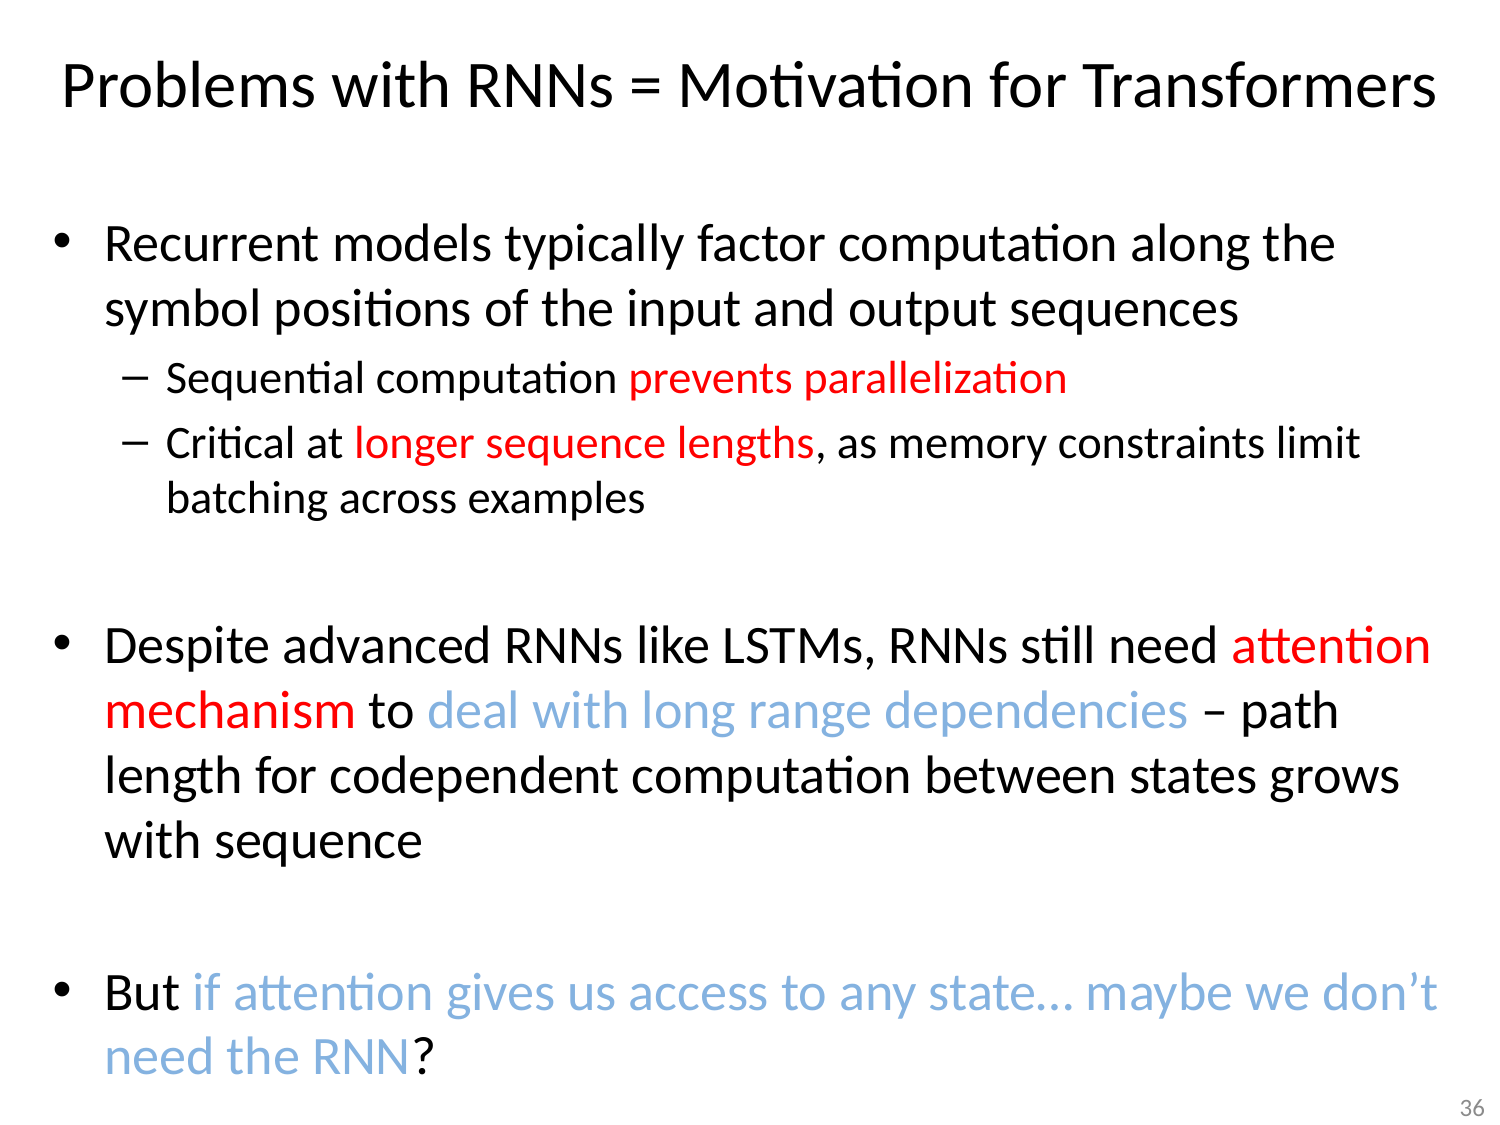

# Problems with RNNs = Motivation for Transformers
Recurrent models typically factor computation along the symbol positions of the input and output sequences
Sequential computation prevents parallelization
Critical at longer sequence lengths, as memory constraints limit batching across examples

Despite advanced RNNs like LSTMs, RNNs still need attention mechanism to deal with long range dependencies – path length for codependent computation between states grows with sequence

But if attention gives us access to any state… maybe we don’t need the RNN?
36